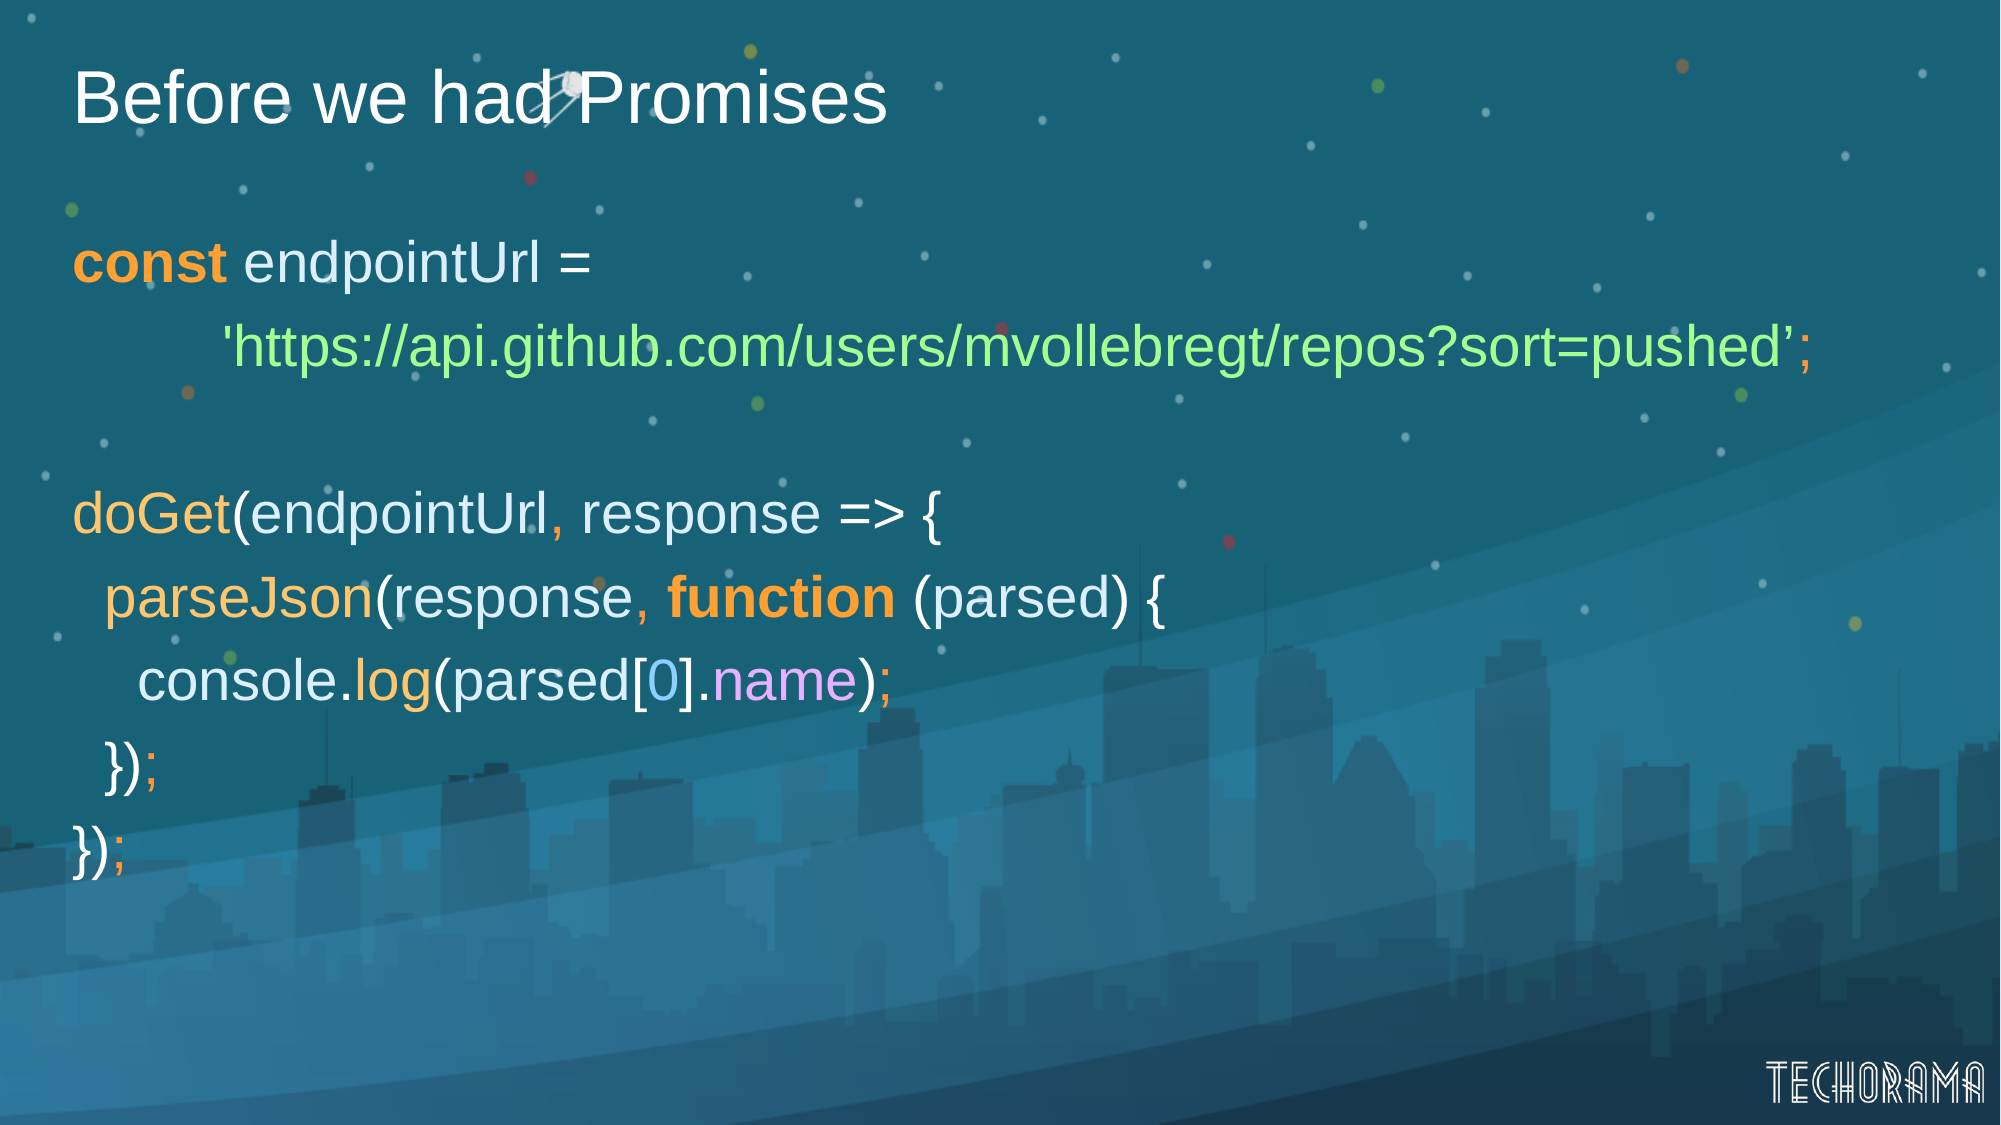

# Before we had Promises
const endpointUrl =
 	'https://api.github.com/users/mvollebregt/repos?sort=pushed’;

doGet(endpointUrl, response => {
  parseJson(response, function (parsed) {
    console.log(parsed[0].name);
  });
});